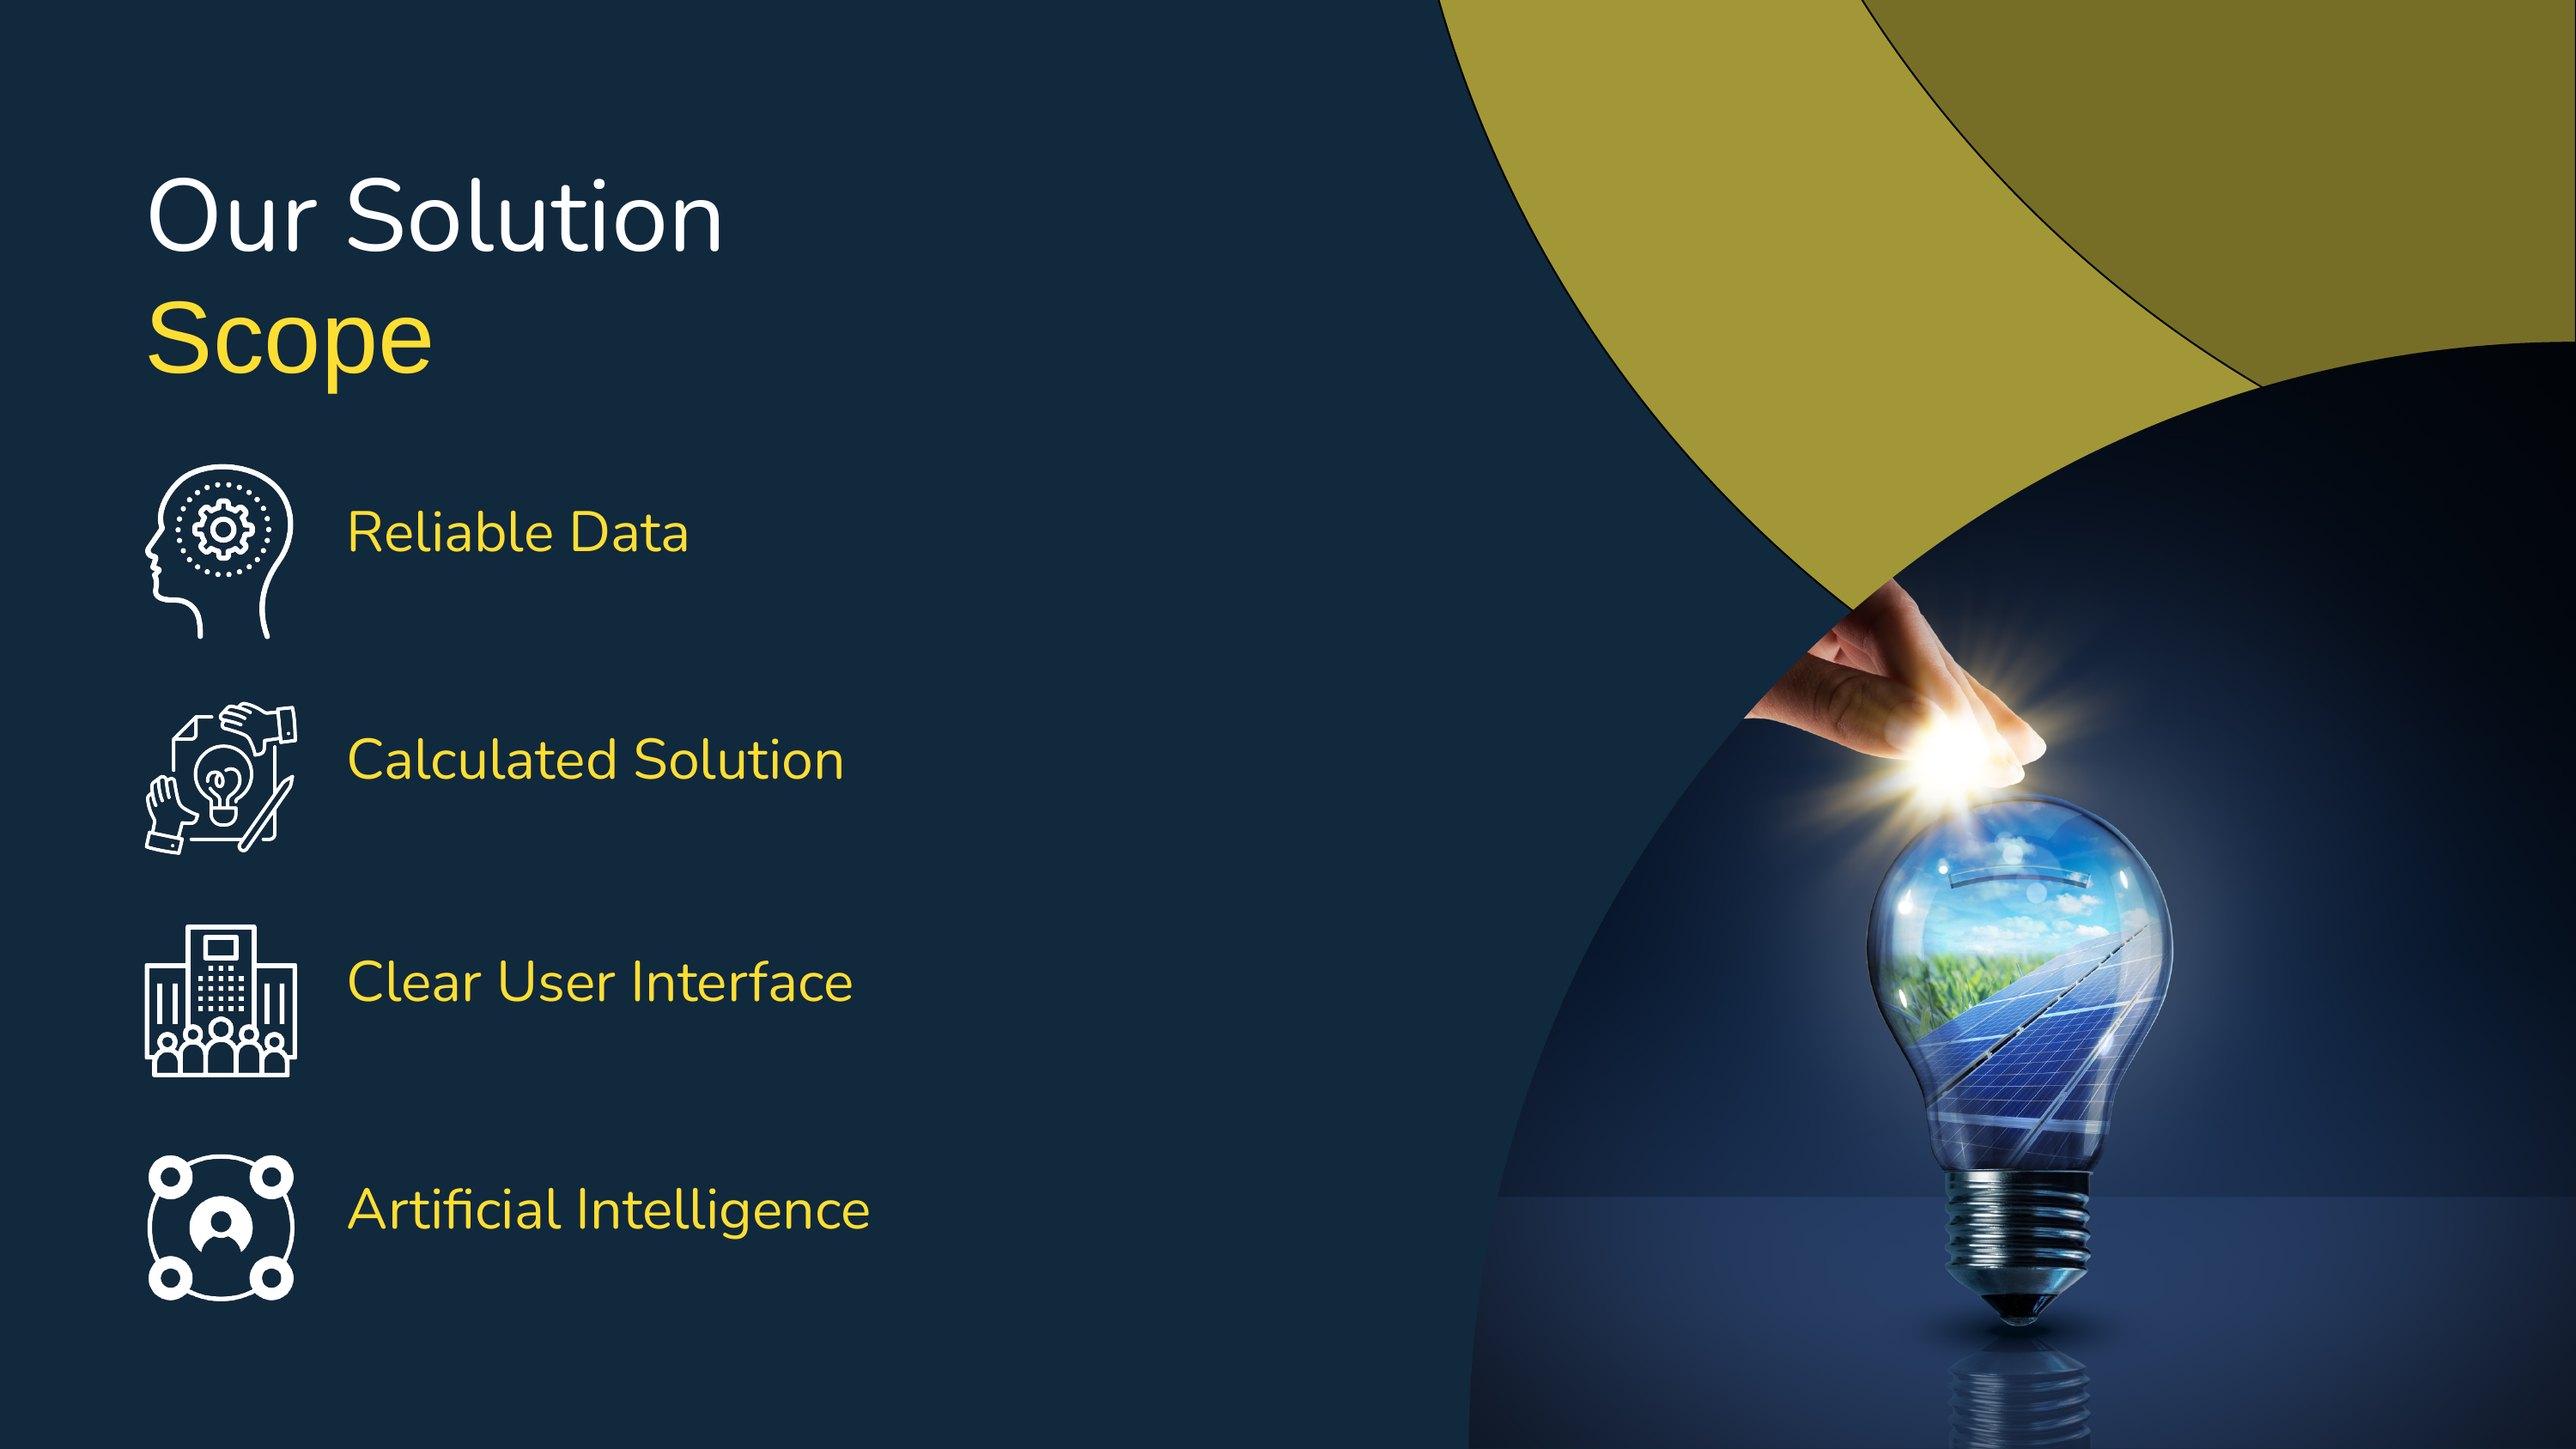

Our Solution
Scope

Reliable Data

Calculated Solution

Clear User Interface

Artificial Intelligence